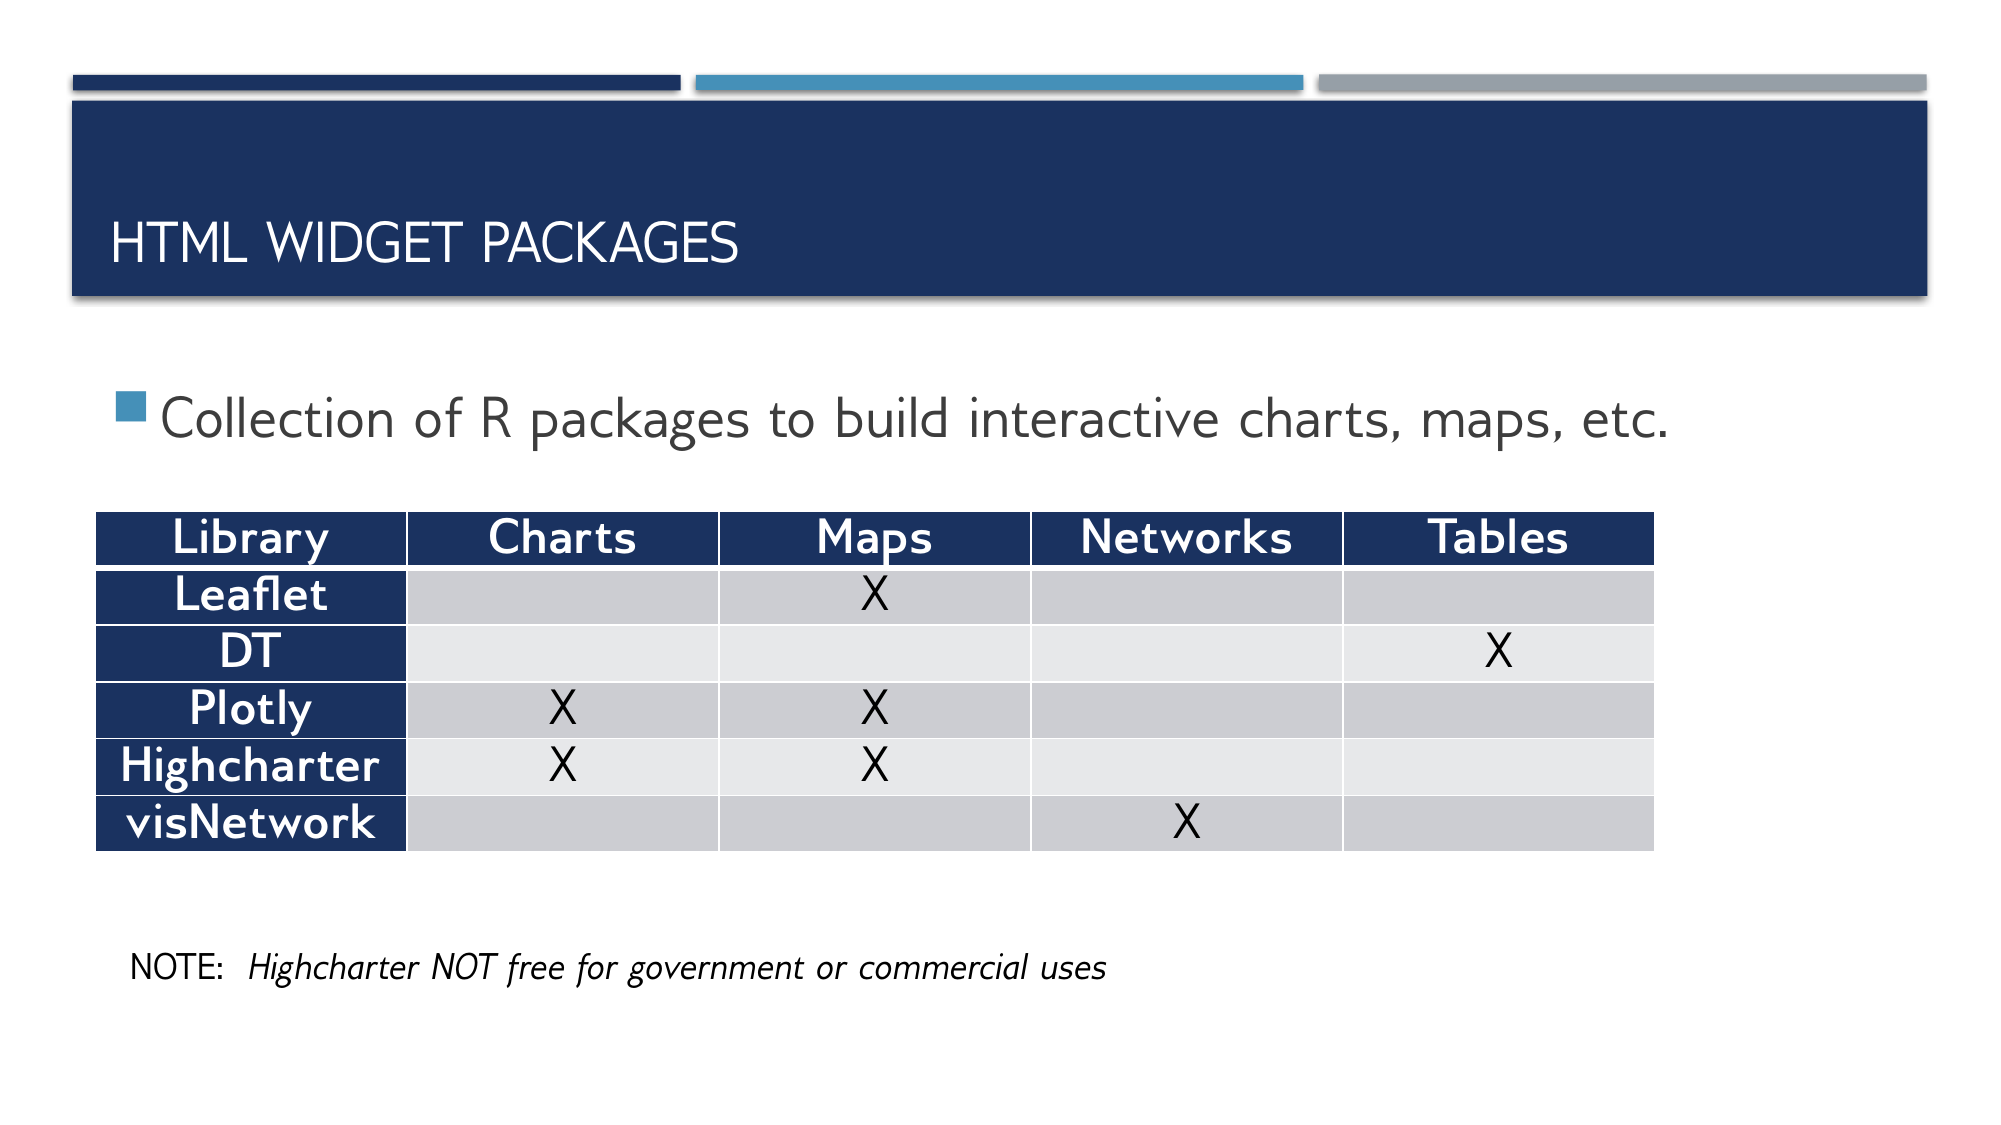

# HTML Widget Packages
Collection of R packages to build interactive charts, maps, etc.
| Library | Charts | Maps | Networks | Tables |
| --- | --- | --- | --- | --- |
| Leaflet |  | X |  |  |
| DT |  |  |  | X |
| Plotly | X | X |  |  |
| Highcharter | X | X |  |  |
| visNetwork |  |  | X |  |
NOTE:  Highcharter NOT free for government or commercial uses